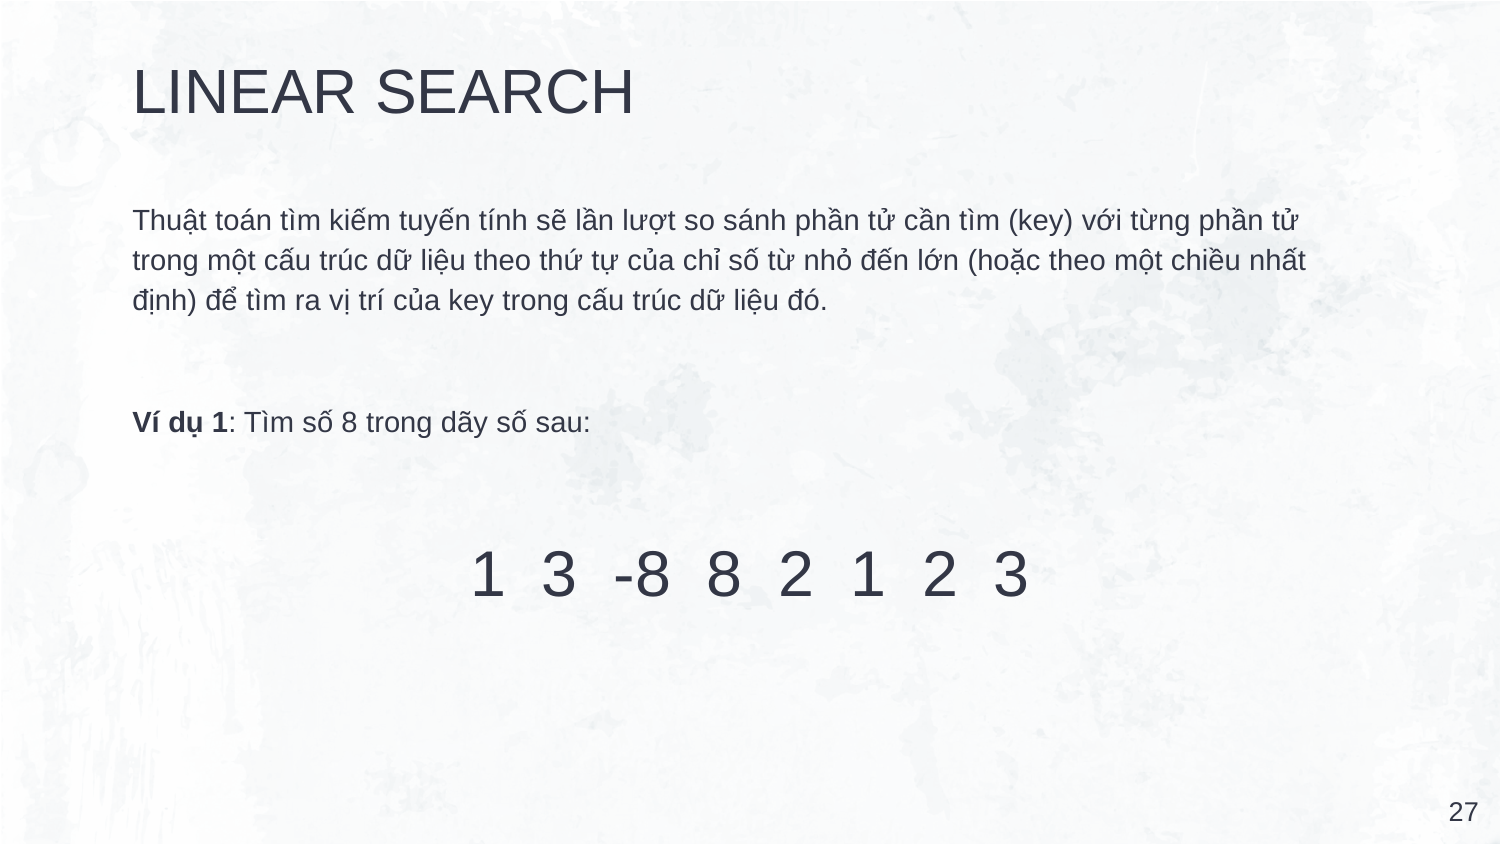

# LINEAR SEARCH
Thuật toán tìm kiếm tuyến tính sẽ lần lượt so sánh phần tử cần tìm (key) với từng phần tử trong một cấu trúc dữ liệu theo thứ tự của chỉ số từ nhỏ đến lớn (hoặc theo một chiều nhất định) để tìm ra vị trí của key trong cấu trúc dữ liệu đó.

Ví dụ 1: Tìm số 8 trong dãy số sau:

1  3  -8  8  2  1  2  3

27